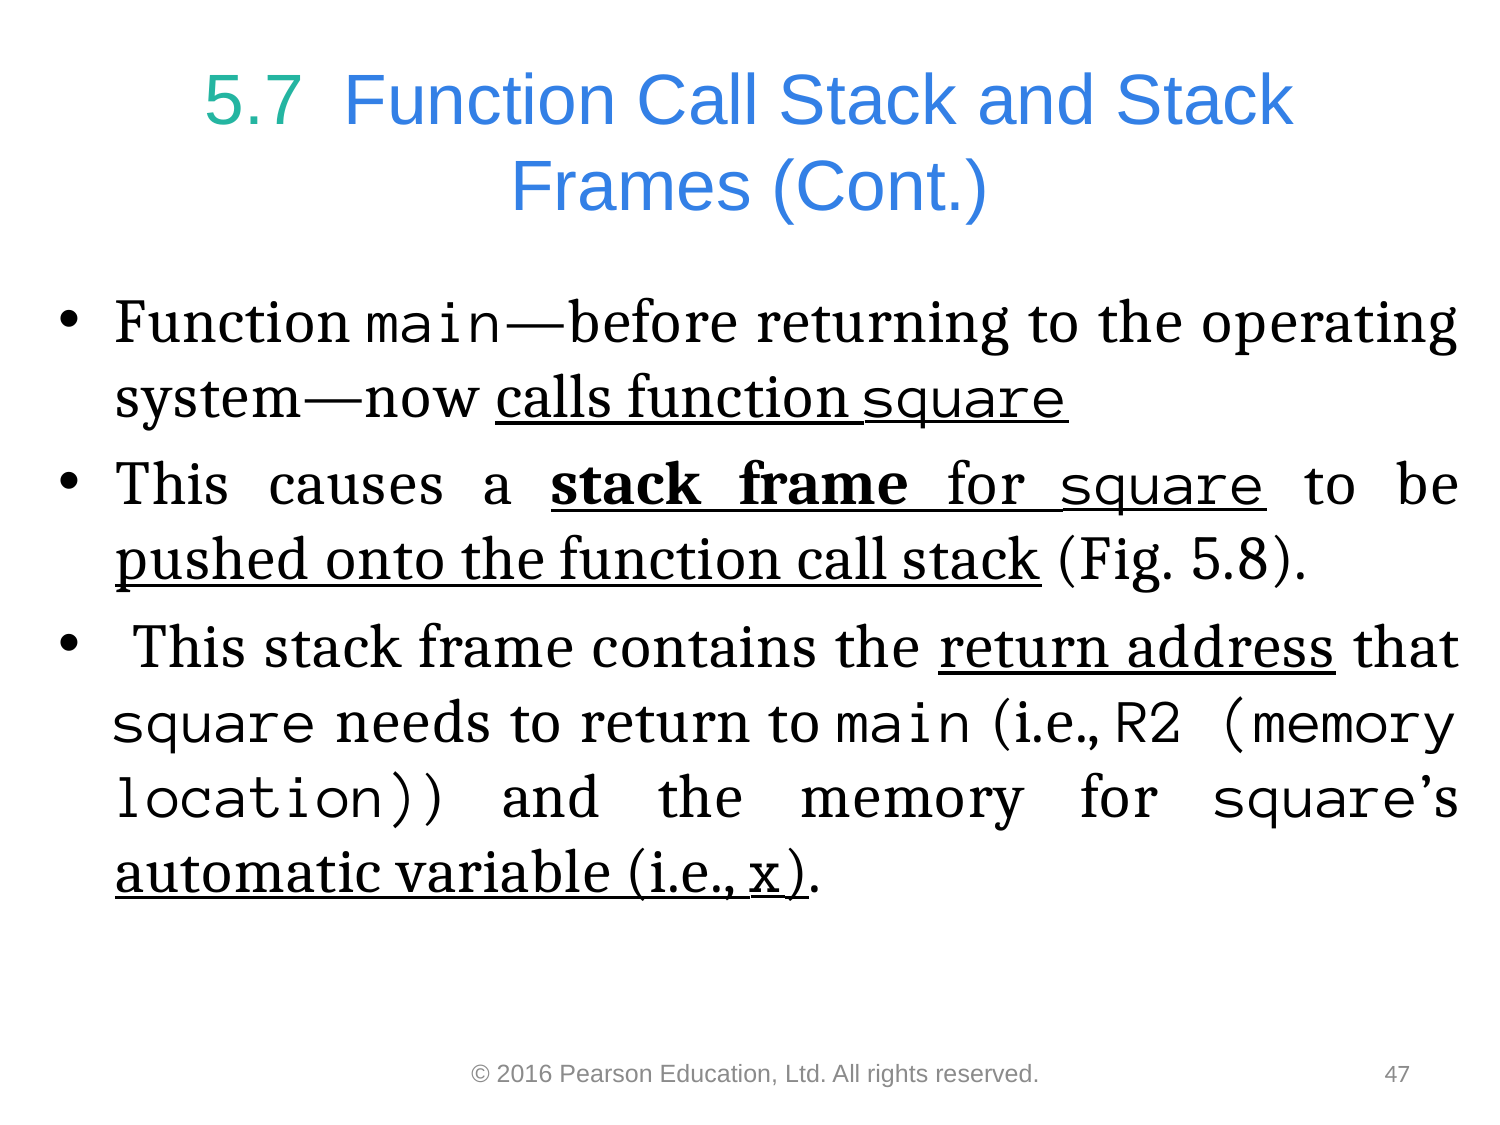

# 5.7  Function Call Stack and Stack Frames (Cont.)
Function main—before returning to the operating system—now calls function square
This causes a stack frame for square to be pushed onto the function call stack (Fig. 5.8).
 This stack frame contains the return address that square needs to return to main (i.e., R2 (memory location)) and the memory for square’s automatic variable (i.e., x).
© 2016 Pearson Education, Ltd. All rights reserved.
47